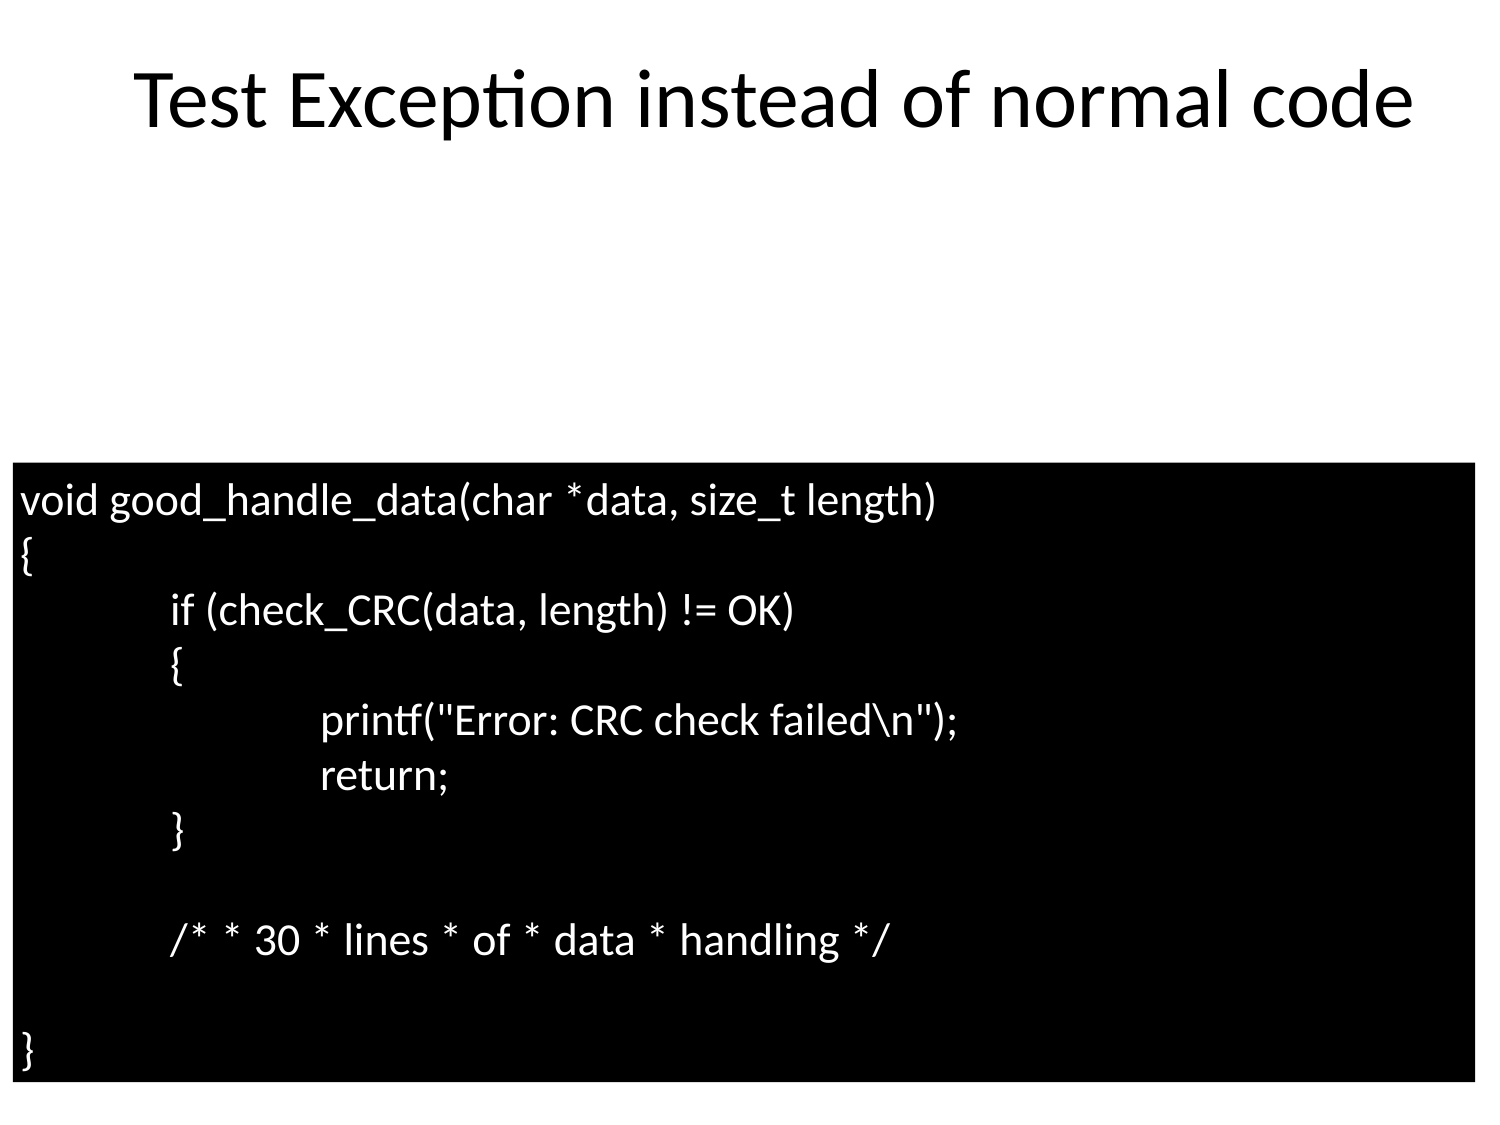

Test Exception instead of normal code
void good_handle_data(char *data, size_t length)
{
	if (check_CRC(data, length) != OK)
	{
		printf("Error: CRC check failed\n");
		return;
	}

	/* * 30 * lines * of * data * handling */

}